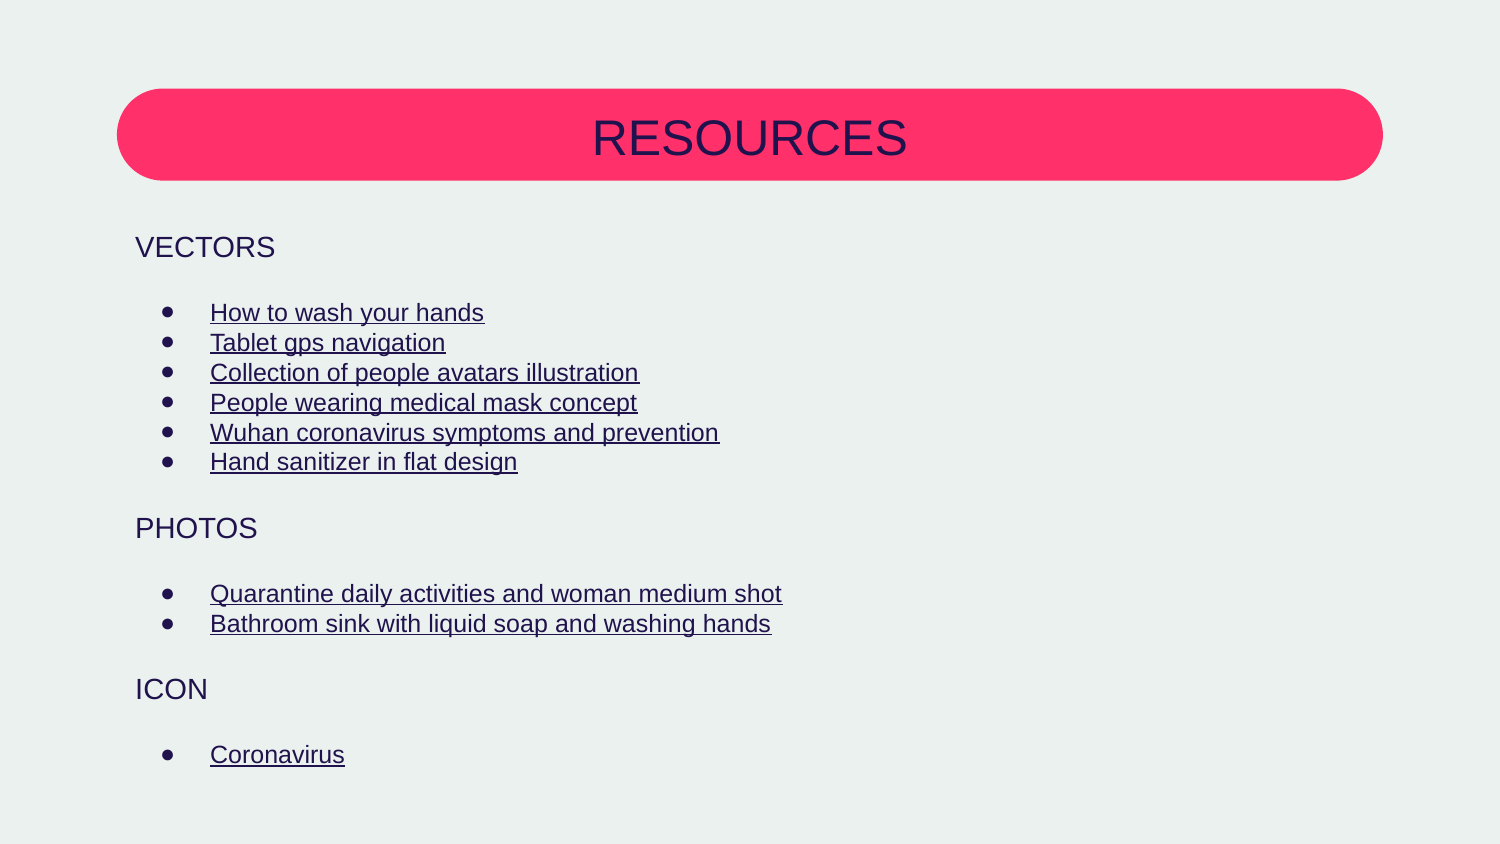

# RESOURCES
VECTORS
How to wash your hands
Tablet gps navigation
Collection of people avatars illustration
People wearing medical mask concept
Wuhan coronavirus symptoms and prevention
Hand sanitizer in flat design
PHOTOS
Quarantine daily activities and woman medium shot
Bathroom sink with liquid soap and washing hands
ICON
Coronavirus